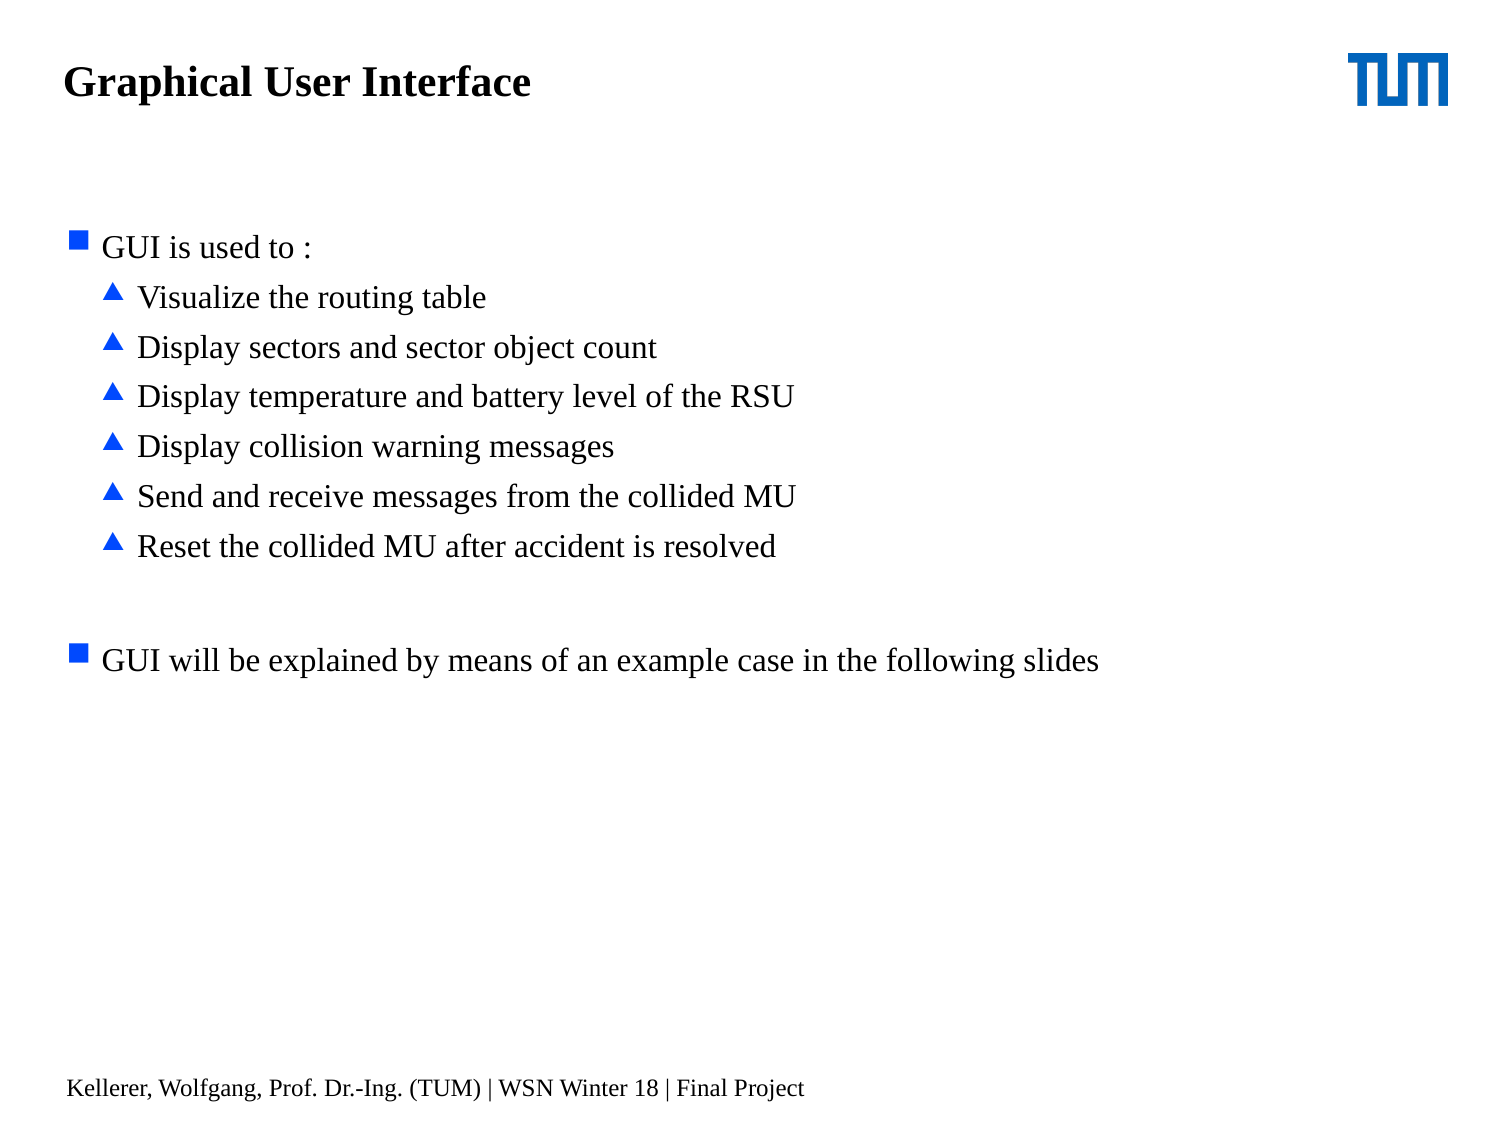

Graphical User Interface
GUI is used to :
Visualize the routing table
Display sectors and sector object count
Display temperature and battery level of the RSU
Display collision warning messages
Send and receive messages from the collided MU
Reset the collided MU after accident is resolved

GUI will be explained by means of an example case in the following slides